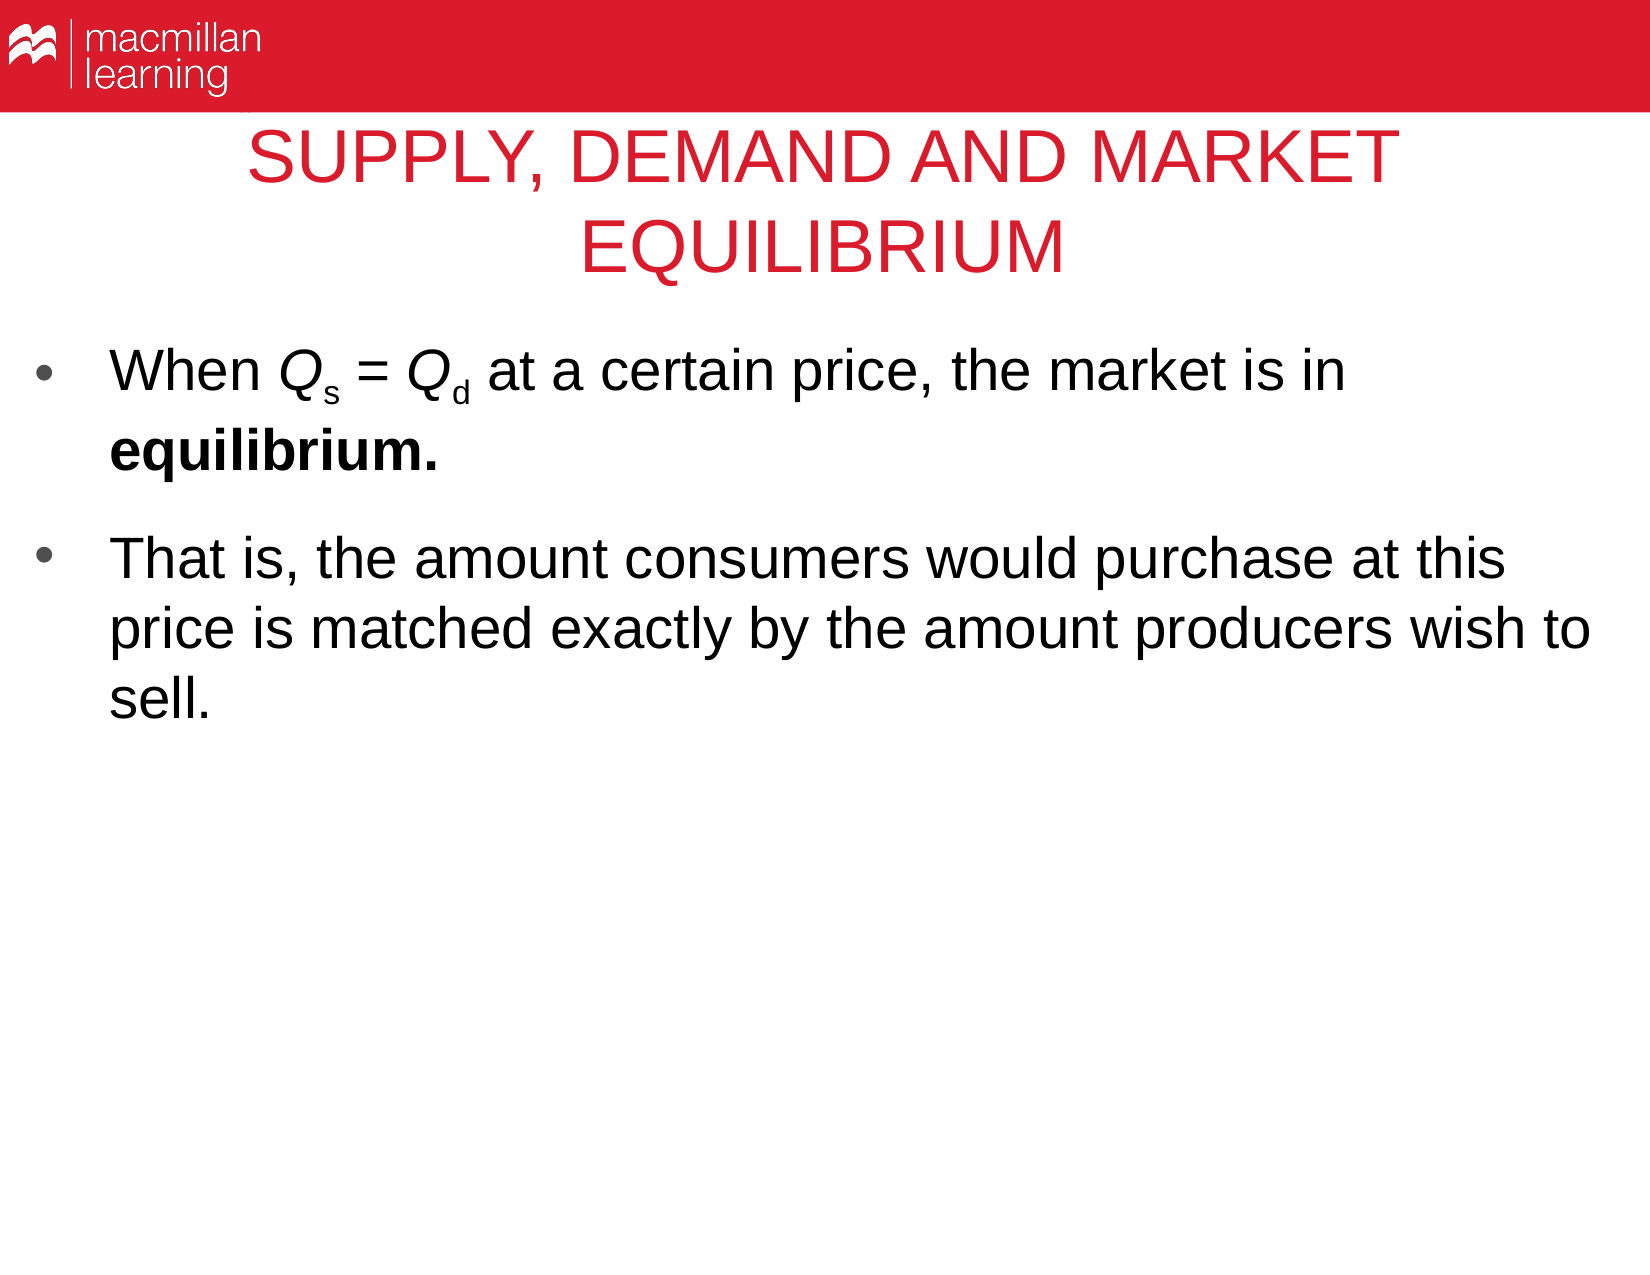

# SUPPLY, DEMAND AND MARKET EQUILIBRIUM
When Qs = Qd at a certain price, the market is in equilibrium.
That is, the amount consumers would purchase at this price is matched exactly by the amount producers wish to sell.